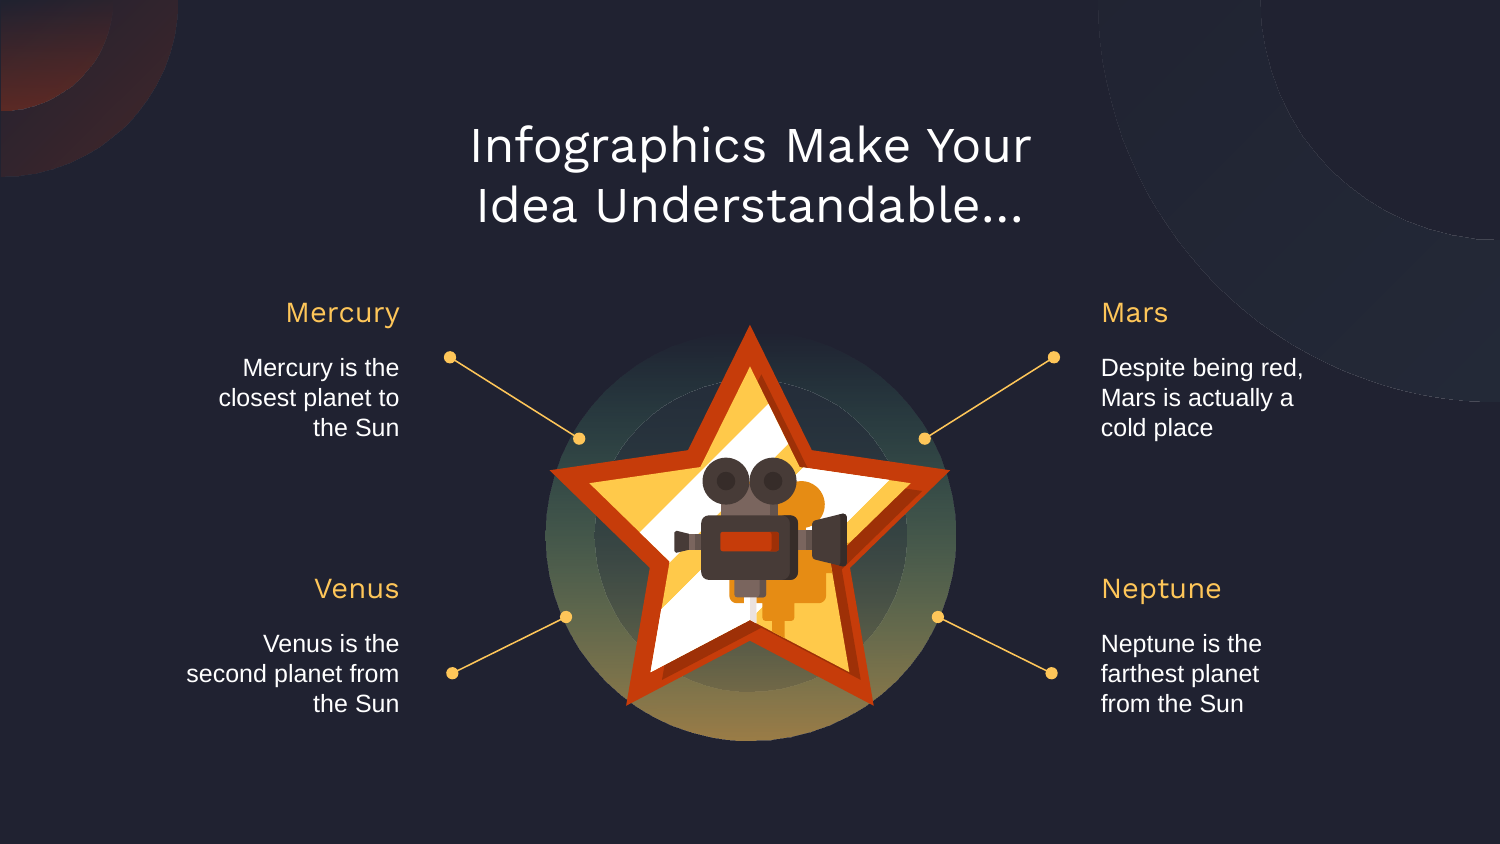

# Infographics Make Your Idea Understandable…
Mercury
Mars

Mercury is the closest planet to the Sun
Despite being red, Mars is actually a cold place
Venus
Neptune
Venus is the second planet from the Sun
Neptune is the farthest planet from the Sun